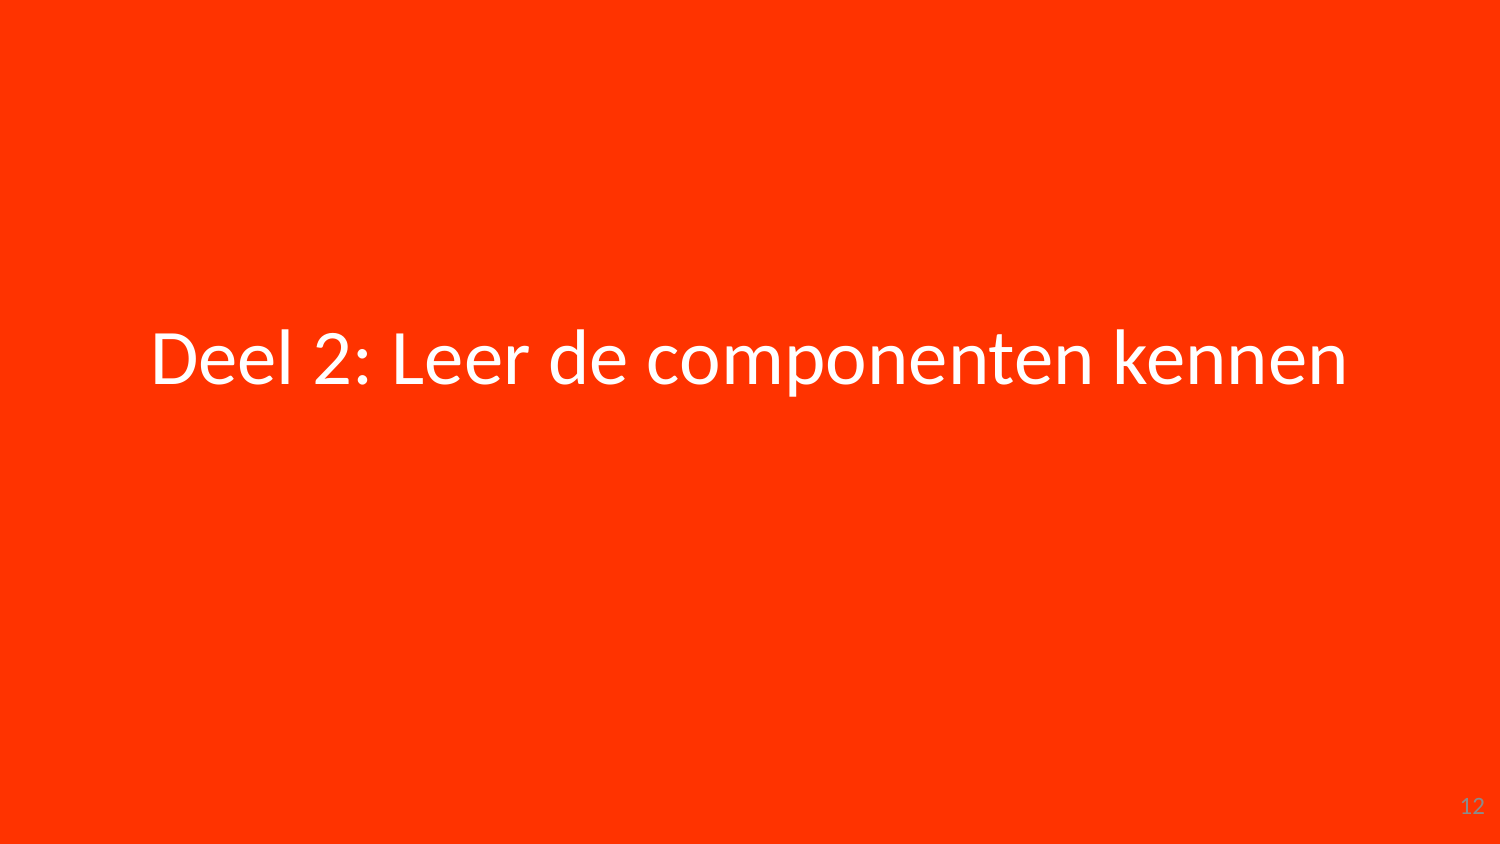

# Deel 2: Leer de componenten kennen
12